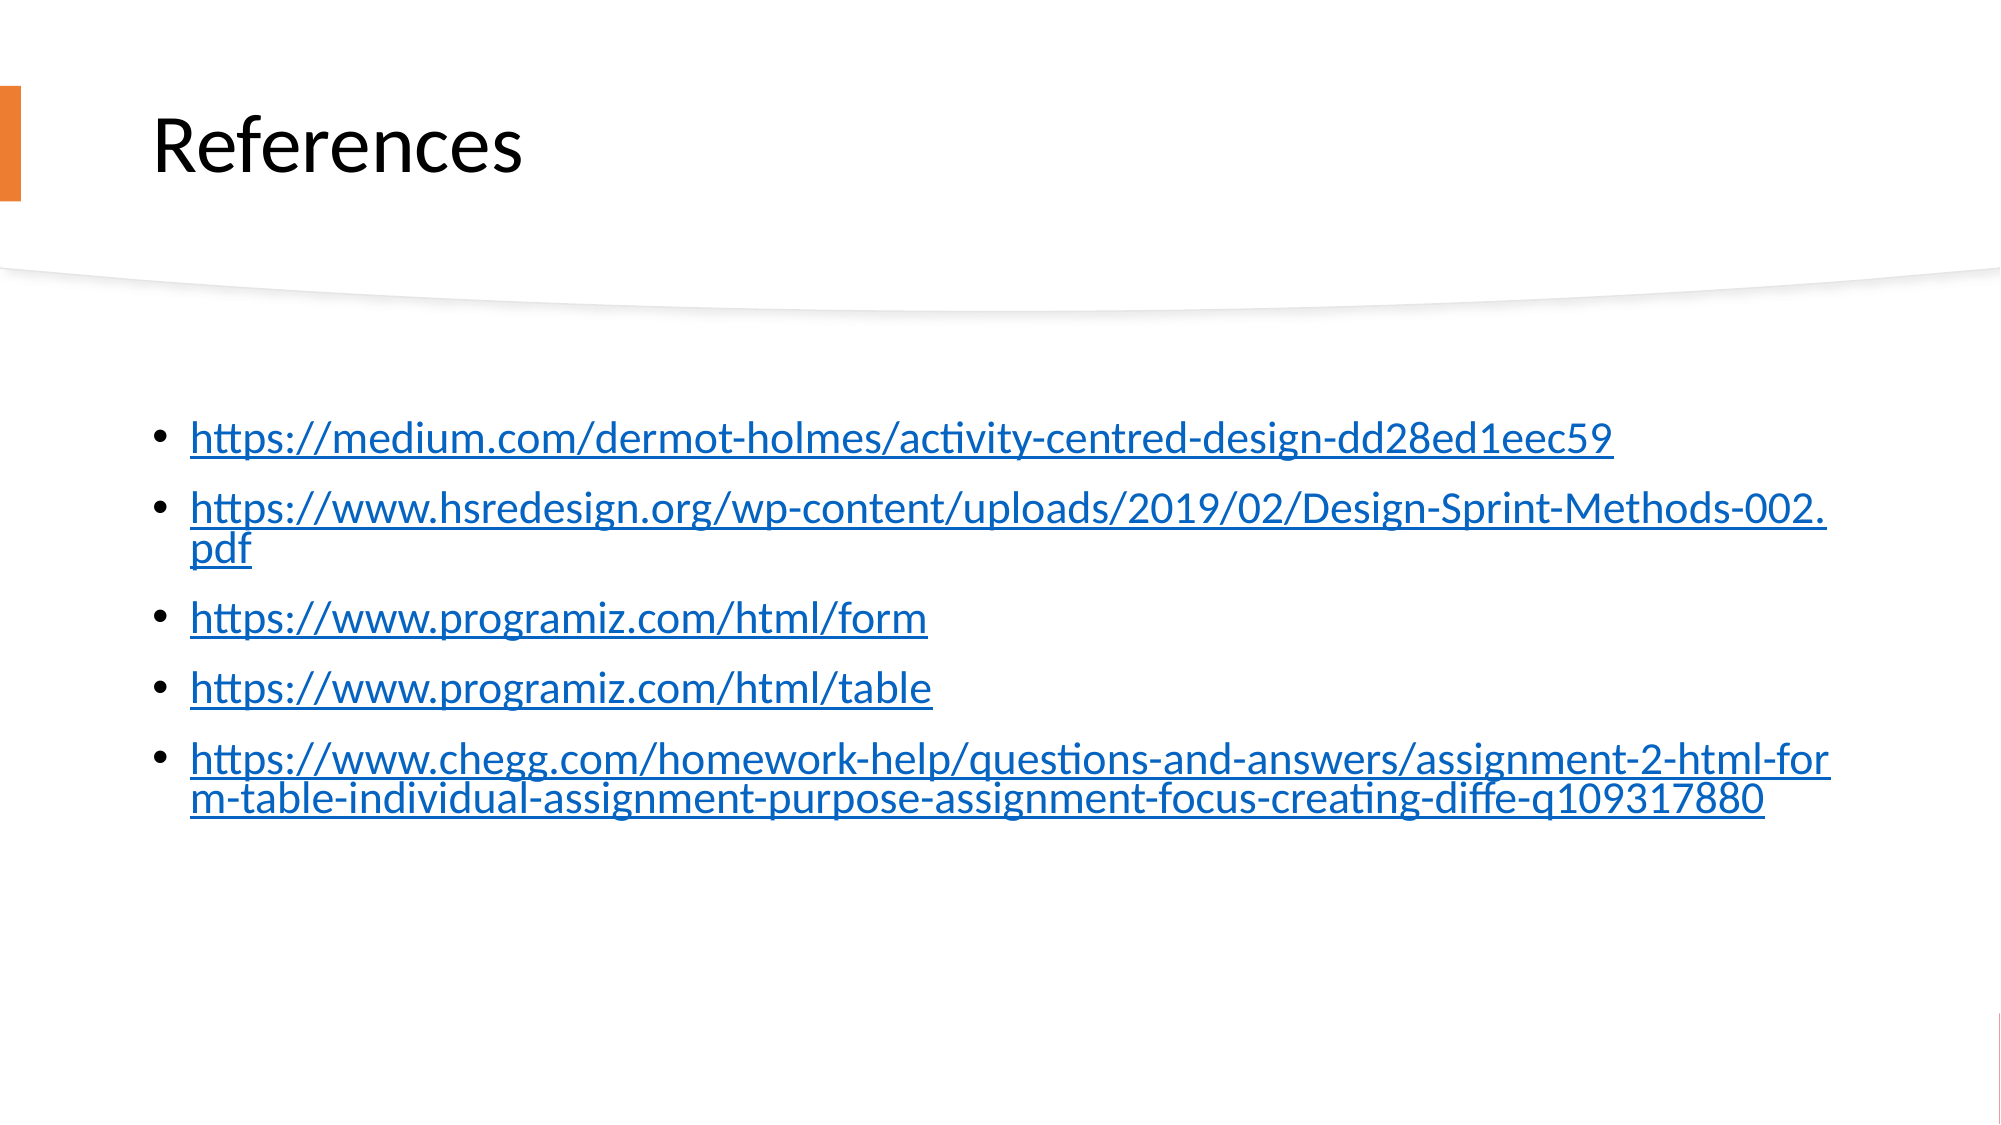

# References

https://medium.com/dermot-holmes/activity-centred-design-dd28ed1eec59
https://www.hsredesign.org/wp-content/uploads/2019/02/Design-Sprint-Methods-002.pdf
https://www.programiz.com/html/form
https://www.programiz.com/html/table
https://www.chegg.com/homework-help/questions-and-answers/assignment-2-html-form-table-individual-assignment-purpose-assignment-focus-creating-diffe-q109317880